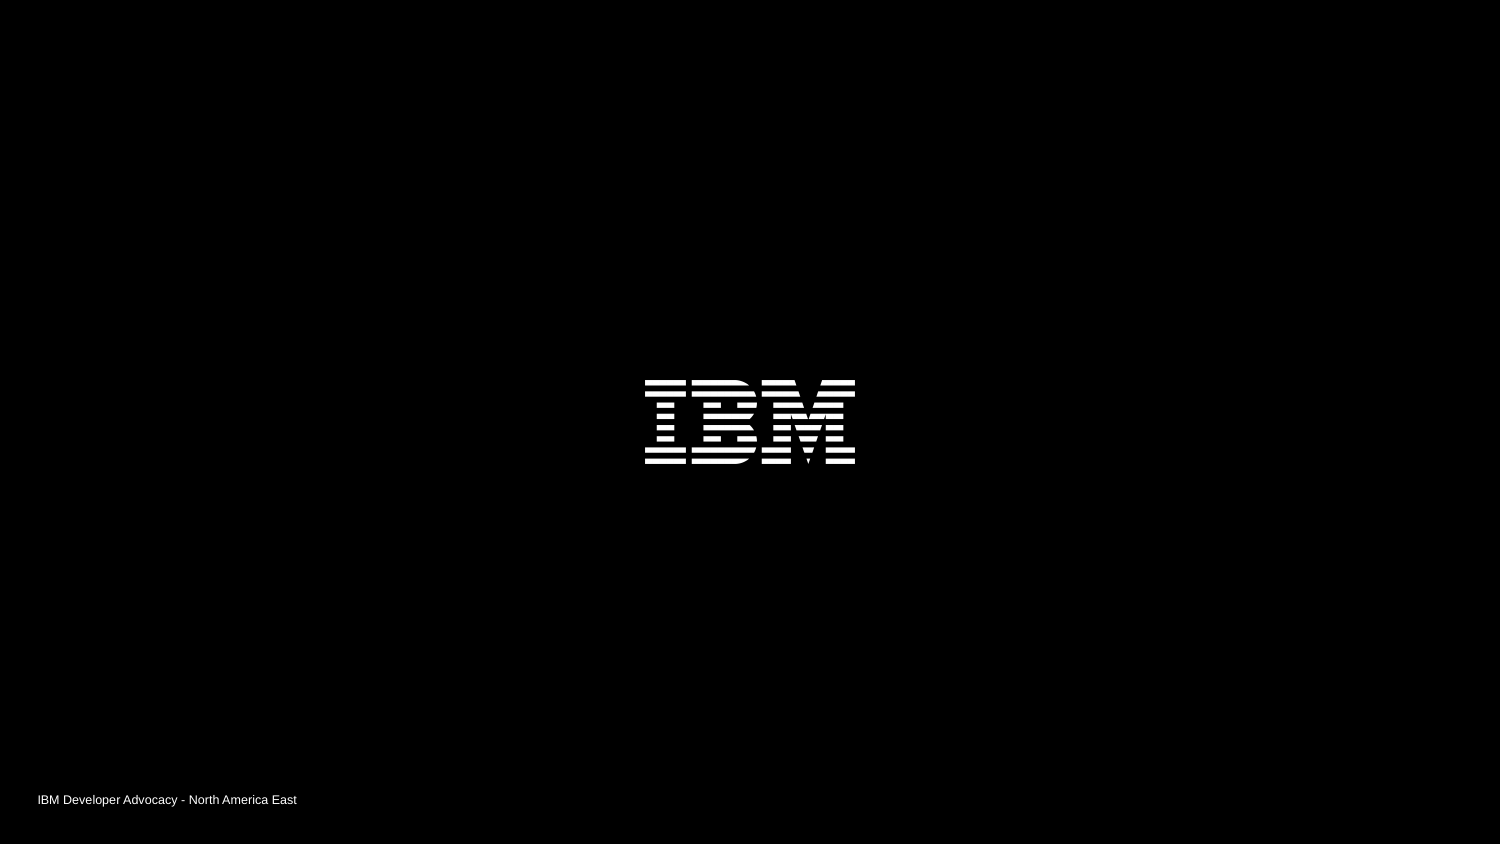

IBM Developer Advocacy - North America East